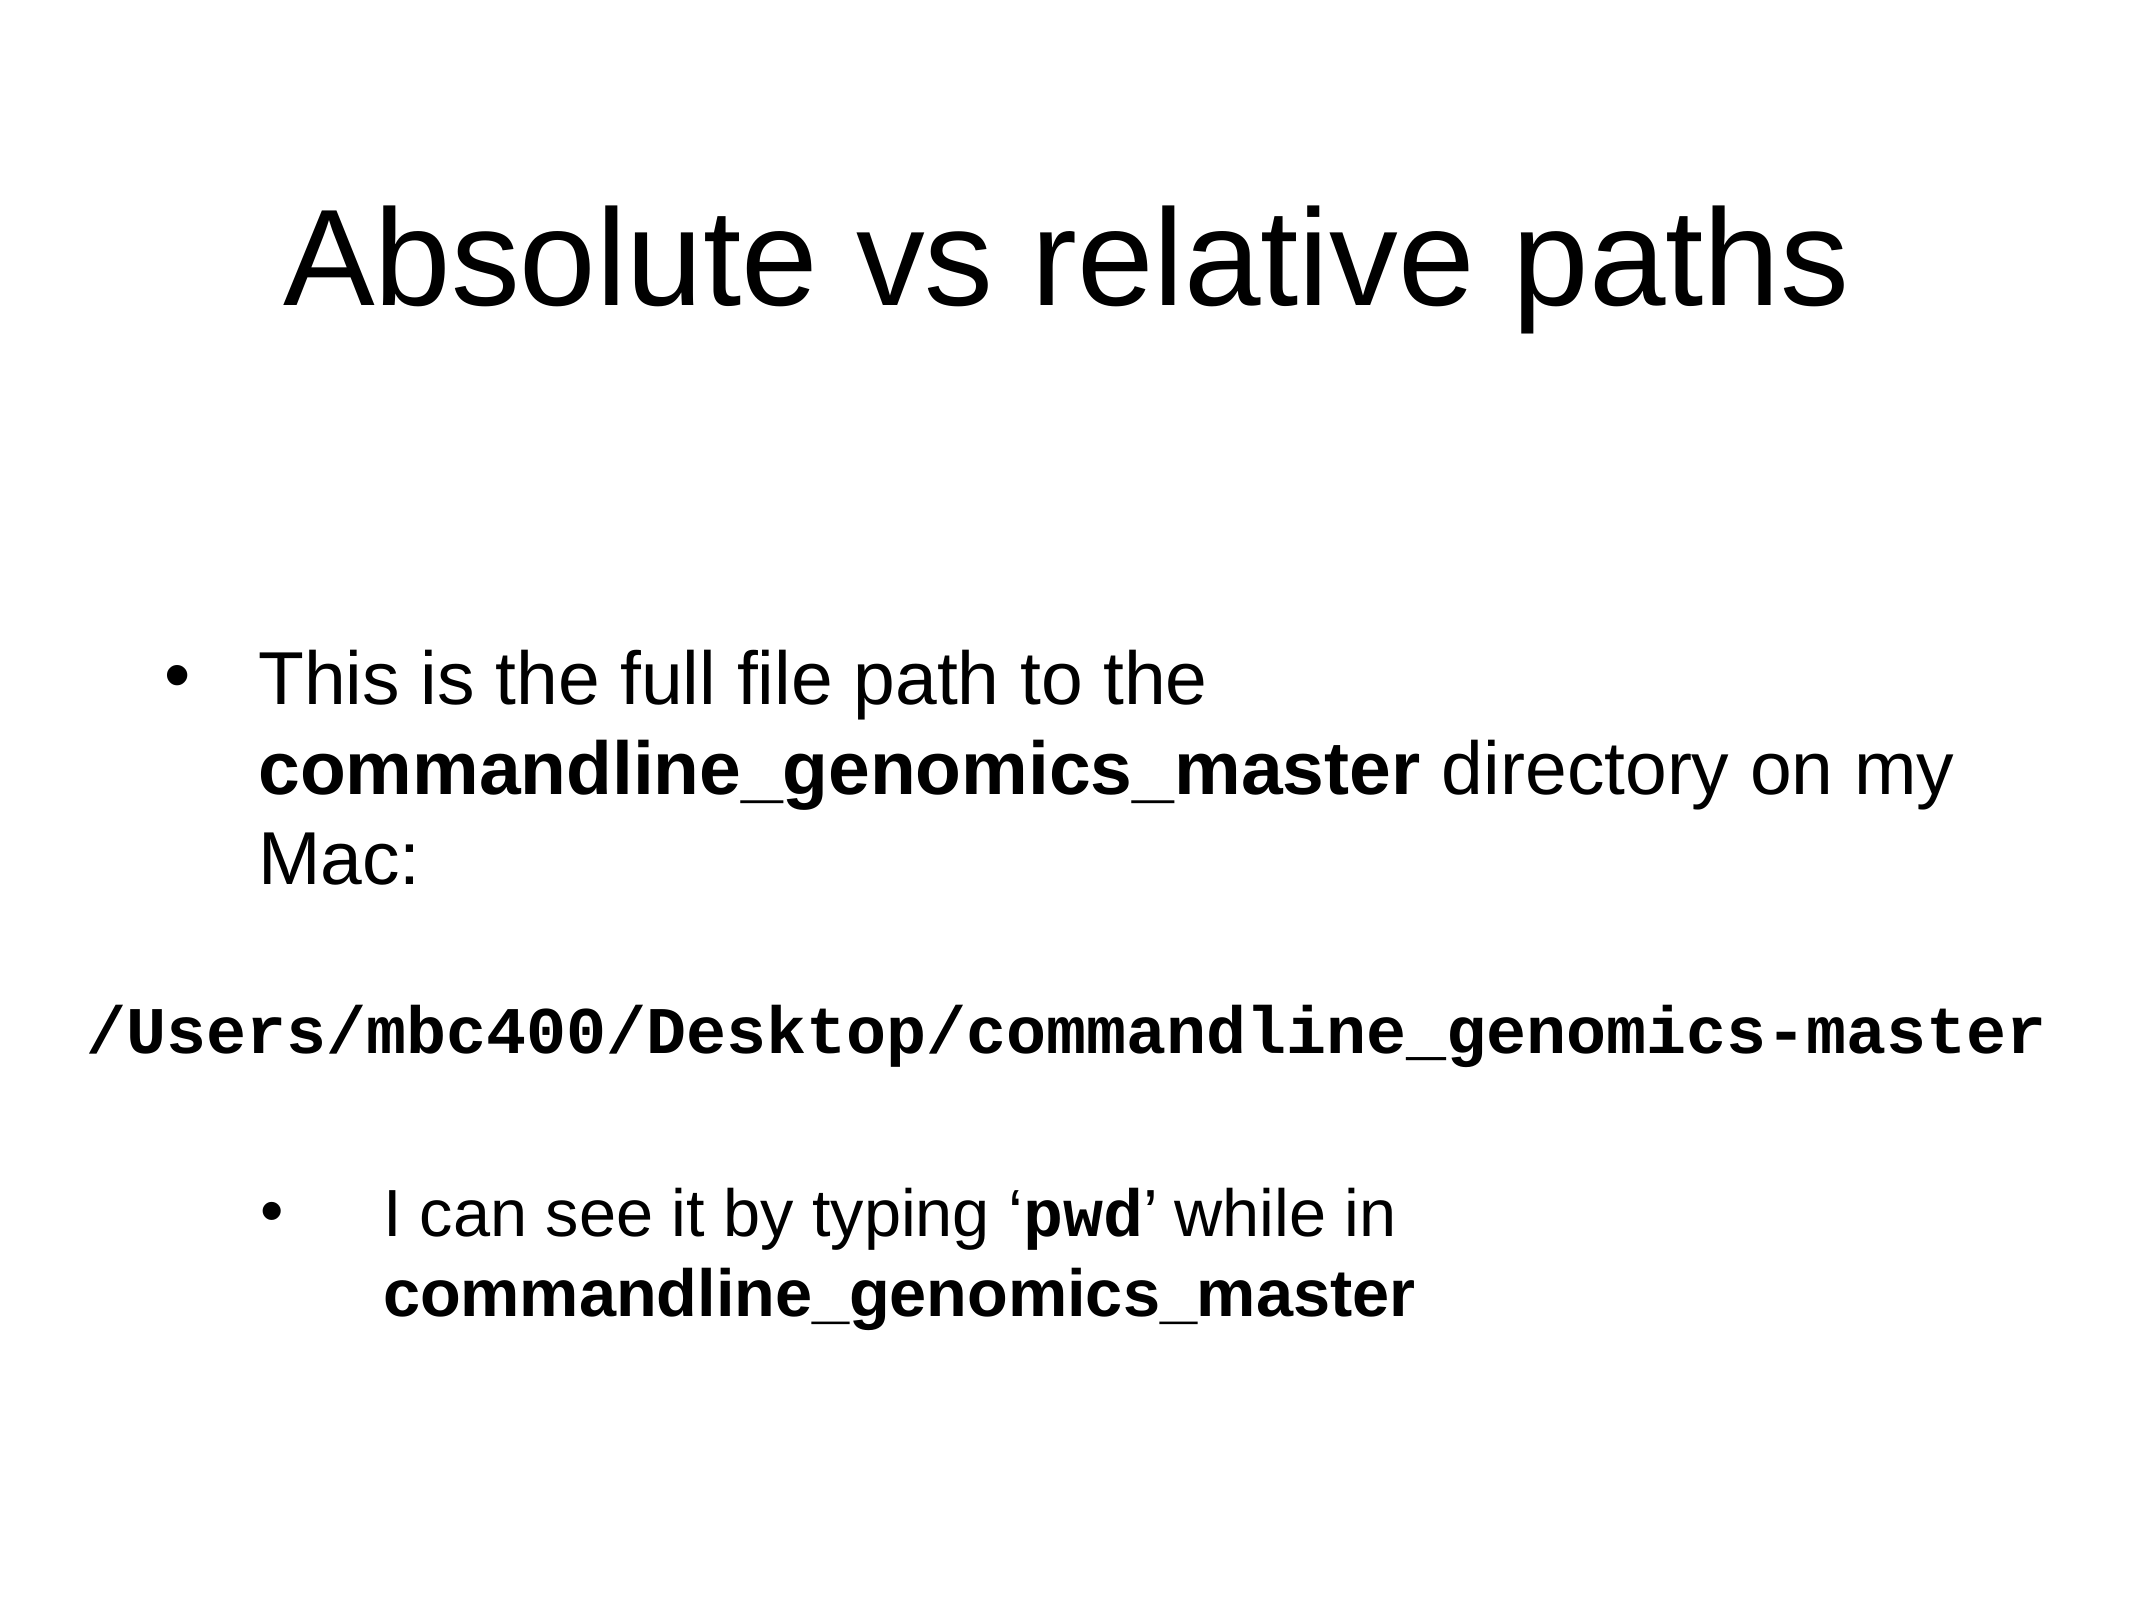

# Absolute vs relative paths
This is the full file path to the commandline_genomics_master directory on my Mac:
I can see it by typing ‘pwd’ while in commandline_genomics_master
/Users/mbc400/Desktop/commandline_genomics-master